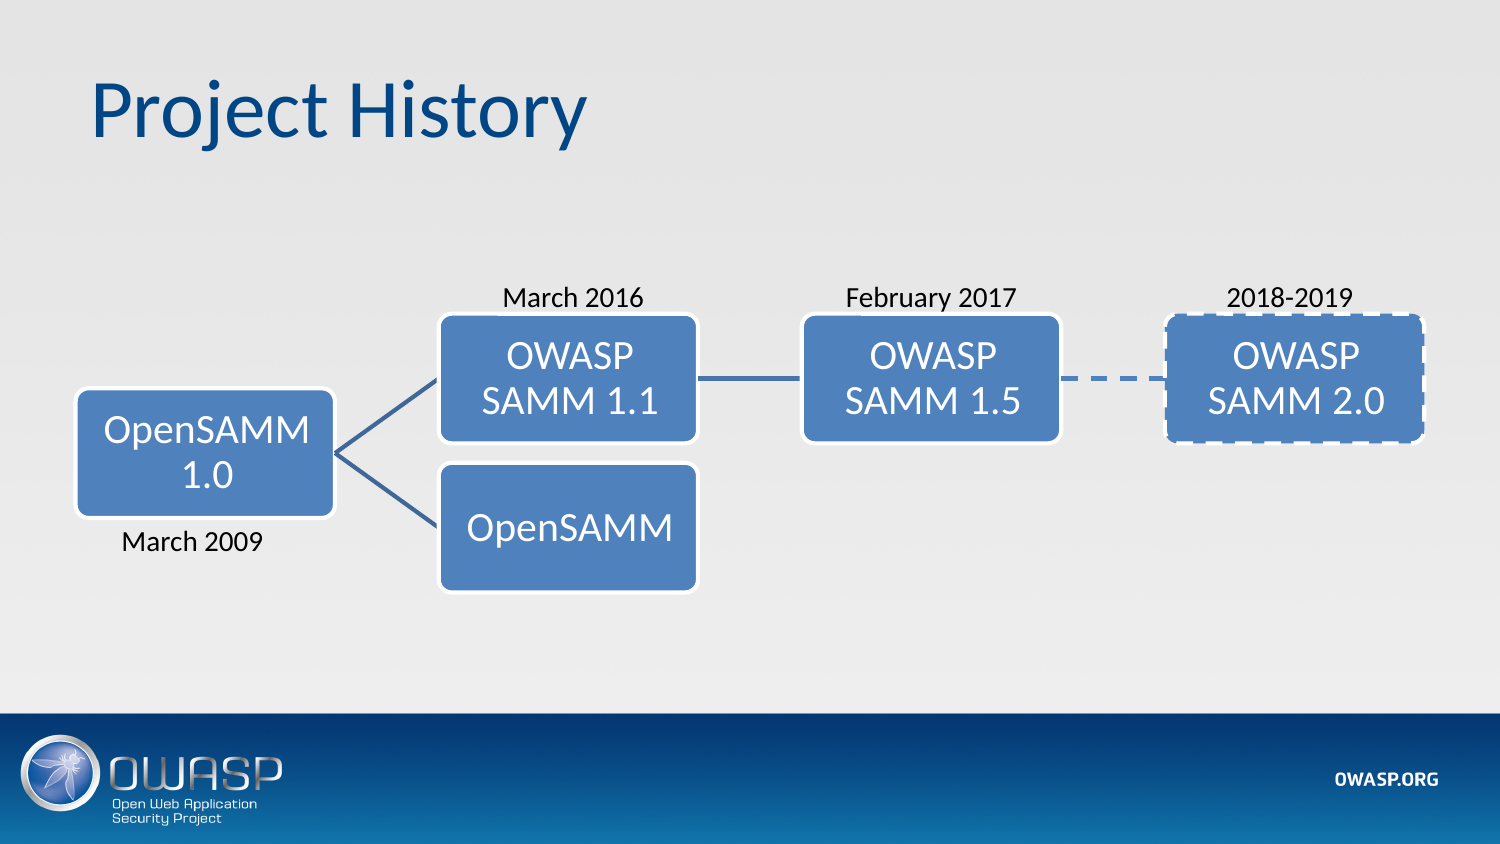

# Project History
OpenSAMM 1.0

OWASP SAMM 1.1

OWASP SAMM 1.5

OWASP SAMM 2.0

OpenSAMM
2018-2019
February 2017
March 2016
March 2009